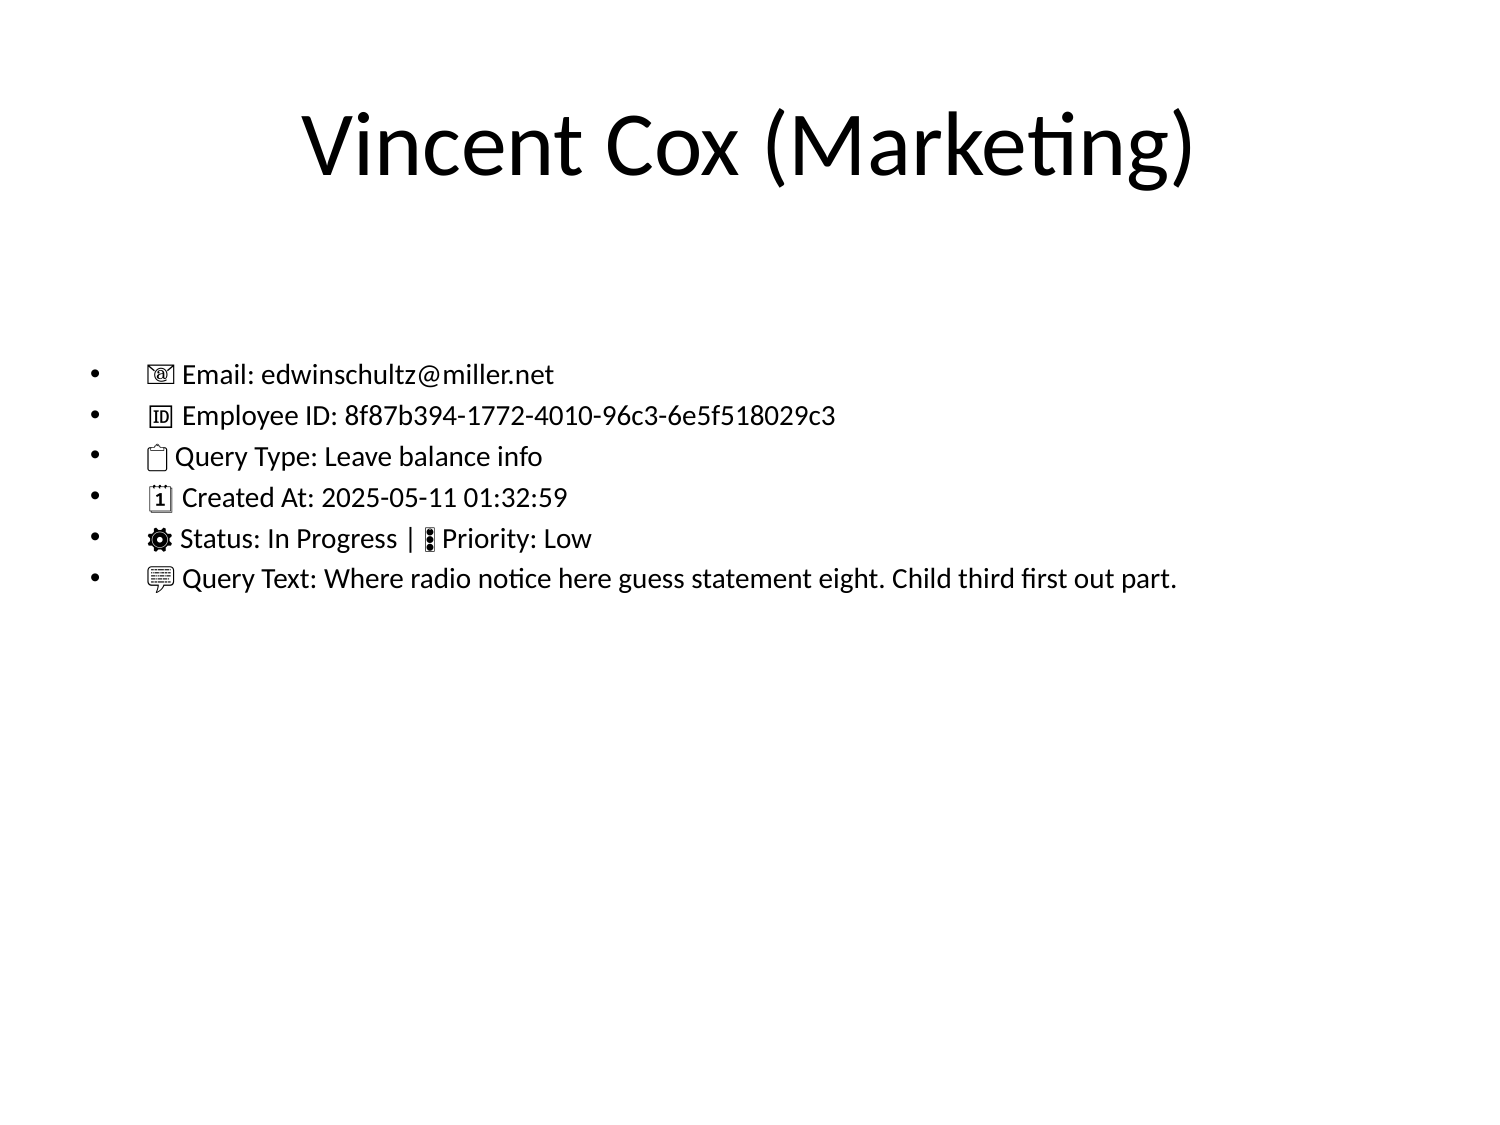

# Vincent Cox (Marketing)

📧 Email: edwinschultz@miller.net
🆔 Employee ID: 8f87b394-1772-4010-96c3-6e5f518029c3
📋 Query Type: Leave balance info
🗓 Created At: 2025-05-11 01:32:59
⚙ Status: In Progress | 🚦 Priority: Low
💬 Query Text: Where radio notice here guess statement eight. Child third first out part.